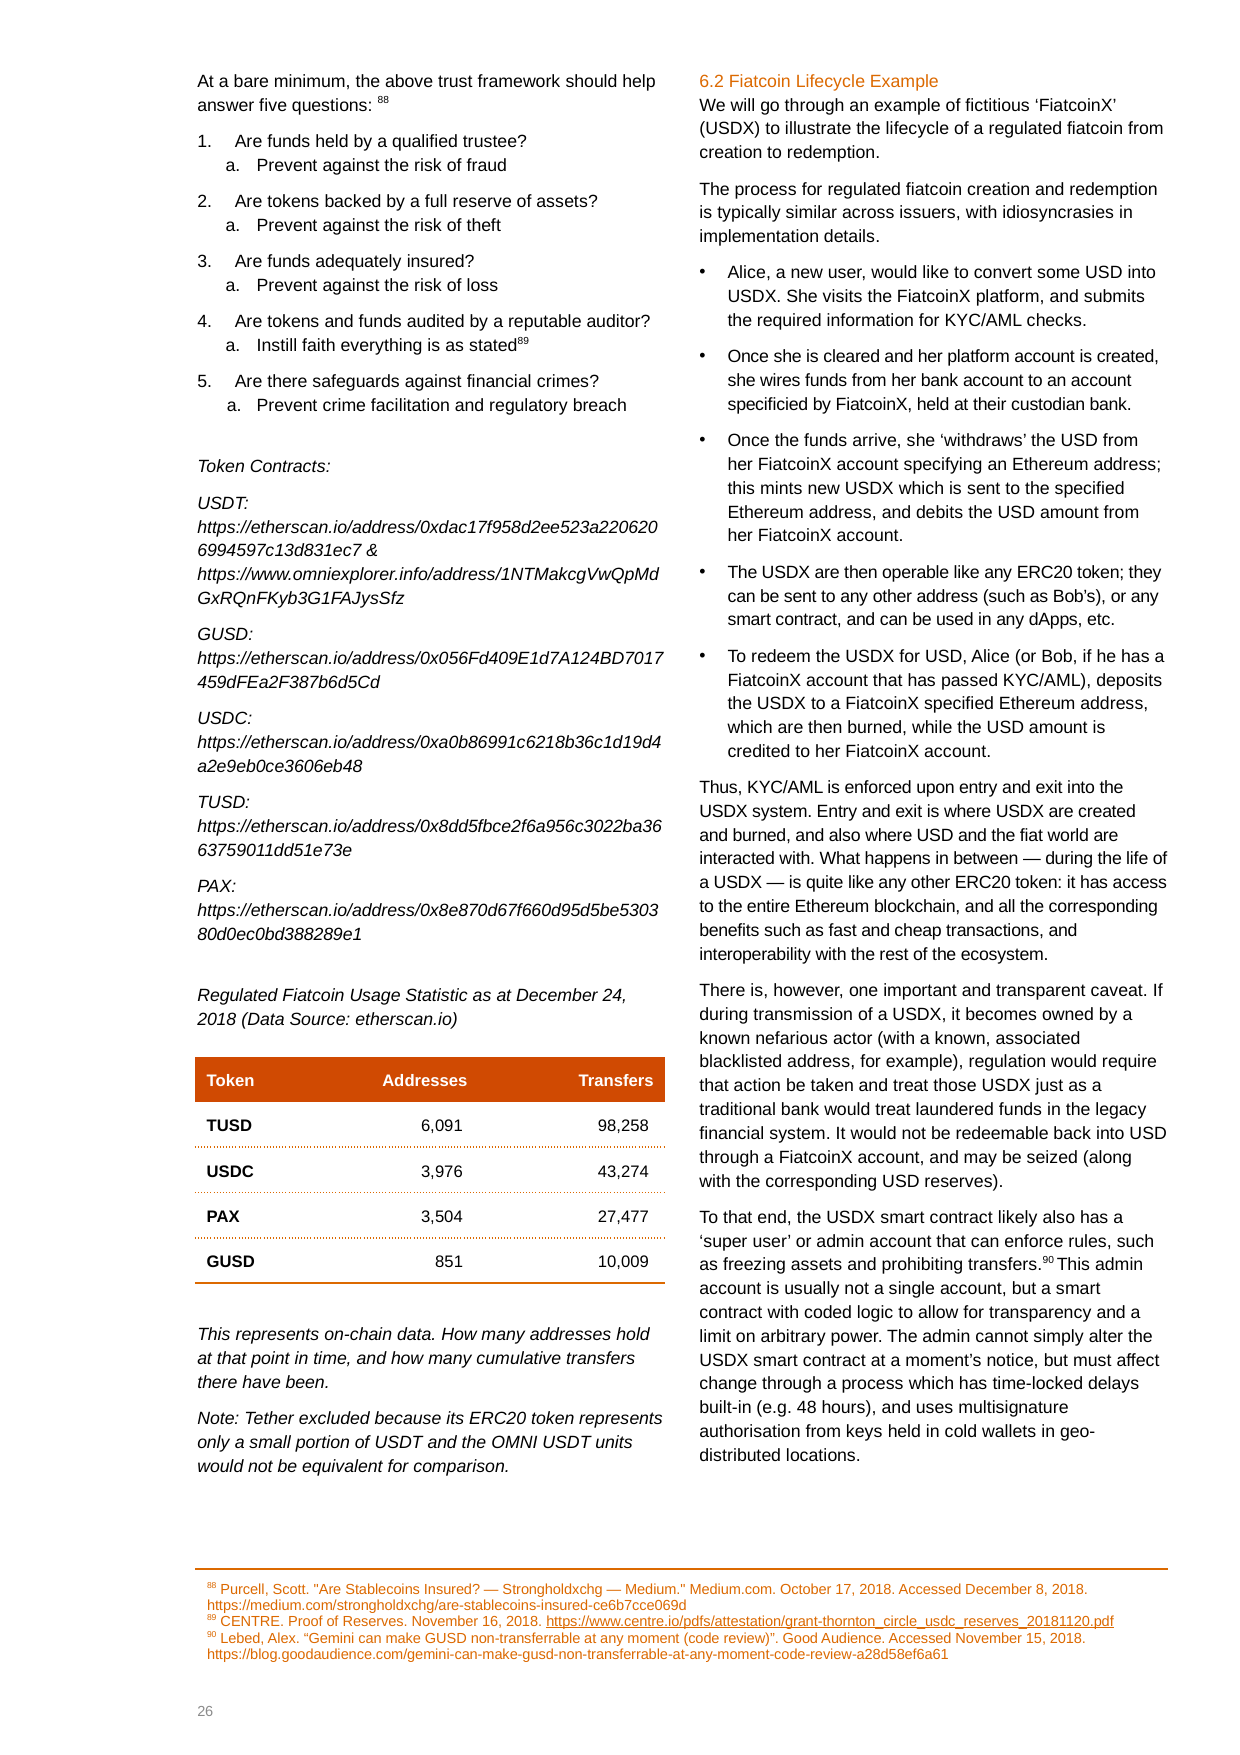

At a bare minimum, the above trust framework should help answer five questions: 88
Are funds held by a qualified trustee?
Prevent against the risk of fraud
Are tokens backed by a full reserve of assets?
Prevent against the risk of theft
Are funds adequately insured?
Prevent against the risk of loss
Are tokens and funds audited by a reputable auditor?
Instill faith everything is as stated89
Are there safeguards against financial crimes?
Prevent crime facilitation and regulatory breach
Token Contracts:
USDT: https://etherscan.io/address/0xdac17f958d2ee523a2206206994597c13d831ec7 & https://www.omniexplorer.info/address/1NTMakcgVwQpMdGxRQnFKyb3G1FAJysSfz
GUSD: https://etherscan.io/address/0x056Fd409E1d7A124BD7017459dFEa2F387b6d5Cd
USDC: https://etherscan.io/address/0xa0b86991c6218b36c1d19d4a2e9eb0ce3606eb48
TUSD: https://etherscan.io/address/0x8dd5fbce2f6a956c3022ba3663759011dd51e73e
PAX: https://etherscan.io/address/0x8e870d67f660d95d5be530380d0ec0bd388289e1
Regulated Fiatcoin Usage Statistic as at December 24, 2018 (Data Source: etherscan.io)
6.2 Fiatcoin Lifecycle Example
We will go through an example of fictitious ‘FiatcoinX’ (USDX) to illustrate the lifecycle of a regulated fiatcoin from creation to redemption.
The process for regulated fiatcoin creation and redemption is typically similar across issuers, with idiosyncrasies in implementation details.
Alice, a new user, would like to convert some USD into USDX. She visits the FiatcoinX platform, and submits the required information for KYC/AML checks.
Once she is cleared and her platform account is created, she wires funds from her bank account to an account specificied by FiatcoinX, held at their custodian bank.
Once the funds arrive, she ‘withdraws’ the USD from her FiatcoinX account specifying an Ethereum address; this mints new USDX which is sent to the specified Ethereum address, and debits the USD amount from her FiatcoinX account.
The USDX are then operable like any ERC20 token; they can be sent to any other address (such as Bob’s), or any smart contract, and can be used in any dApps, etc.
To redeem the USDX for USD, Alice (or Bob, if he has a FiatcoinX account that has passed KYC/AML), deposits the USDX to a FiatcoinX specified Ethereum address, which are then burned, while the USD amount is credited to her FiatcoinX account.
Thus, KYC/AML is enforced upon entry and exit into the USDX system. Entry and exit is where USDX are created and burned, and also where USD and the fiat world are interacted with. What happens in between — during the life of a USDX — is quite like any other ERC20 token: it has access to the entire Ethereum blockchain, and all the corresponding benefits such as fast and cheap transactions, and interoperability with the rest of the ecosystem.
There is, however, one important and transparent caveat. If during transmission of a USDX, it becomes owned by a known nefarious actor (with a known, associated blacklisted address, for example), regulation would require that action be taken and treat those USDX just as a traditional bank would treat laundered funds in the legacy financial system. It would not be redeemable back into USD through a FiatcoinX account, and may be seized (along with the corresponding USD reserves).
To that end, the USDX smart contract likely also has a ‘super user’ or admin account that can enforce rules, such as freezing assets and prohibiting transfers.90 This admin account is usually not a single account, but a smart contract with coded logic to allow for transparency and a limit on arbitrary power. The admin cannot simply alter the USDX smart contract at a moment’s notice, but must affect change through a process which has time-locked delays built-in (e.g. 48 hours), and uses multisignature authorisation from keys held in cold wallets in geo-distributed locations.
| Token | Addresses | Transfers |
| --- | --- | --- |
| TUSD | 6,091 | 98,258 |
| USDC | 3,976 | 43,274 |
| PAX | 3,504 | 27,477 |
| GUSD | 851 | 10,009 |
This represents on-chain data. How many addresses hold at that point in time, and how many cumulative transfers there have been.
Note: Tether excluded because its ERC20 token represents only a small portion of USDT and the OMNI USDT units would not be equivalent for comparison.
| 88 Purcell, Scott. "Are Stablecoins Insured? — Strongholdxchg — Medium." Medium.com. October 17, 2018. Accessed December 8, 2018. https://medium.com/strongholdxchg/are-stablecoins-insured-ce6b7cce069d 89 CENTRE. Proof of Reserves. November 16, 2018. https://www.centre.io/pdfs/attestation/grant-thornton\_circle\_usdc\_reserves\_20181120.pdf 90 Lebed, Alex. “Gemini can make GUSD non-transferrable at any moment (code review)”. Good Audience. Accessed November 15, 2018. https://blog.goodaudience.com/gemini-can-make-gusd-non-transferrable-at-any-moment-code-review-a28d58ef6a61 |
| --- |
26